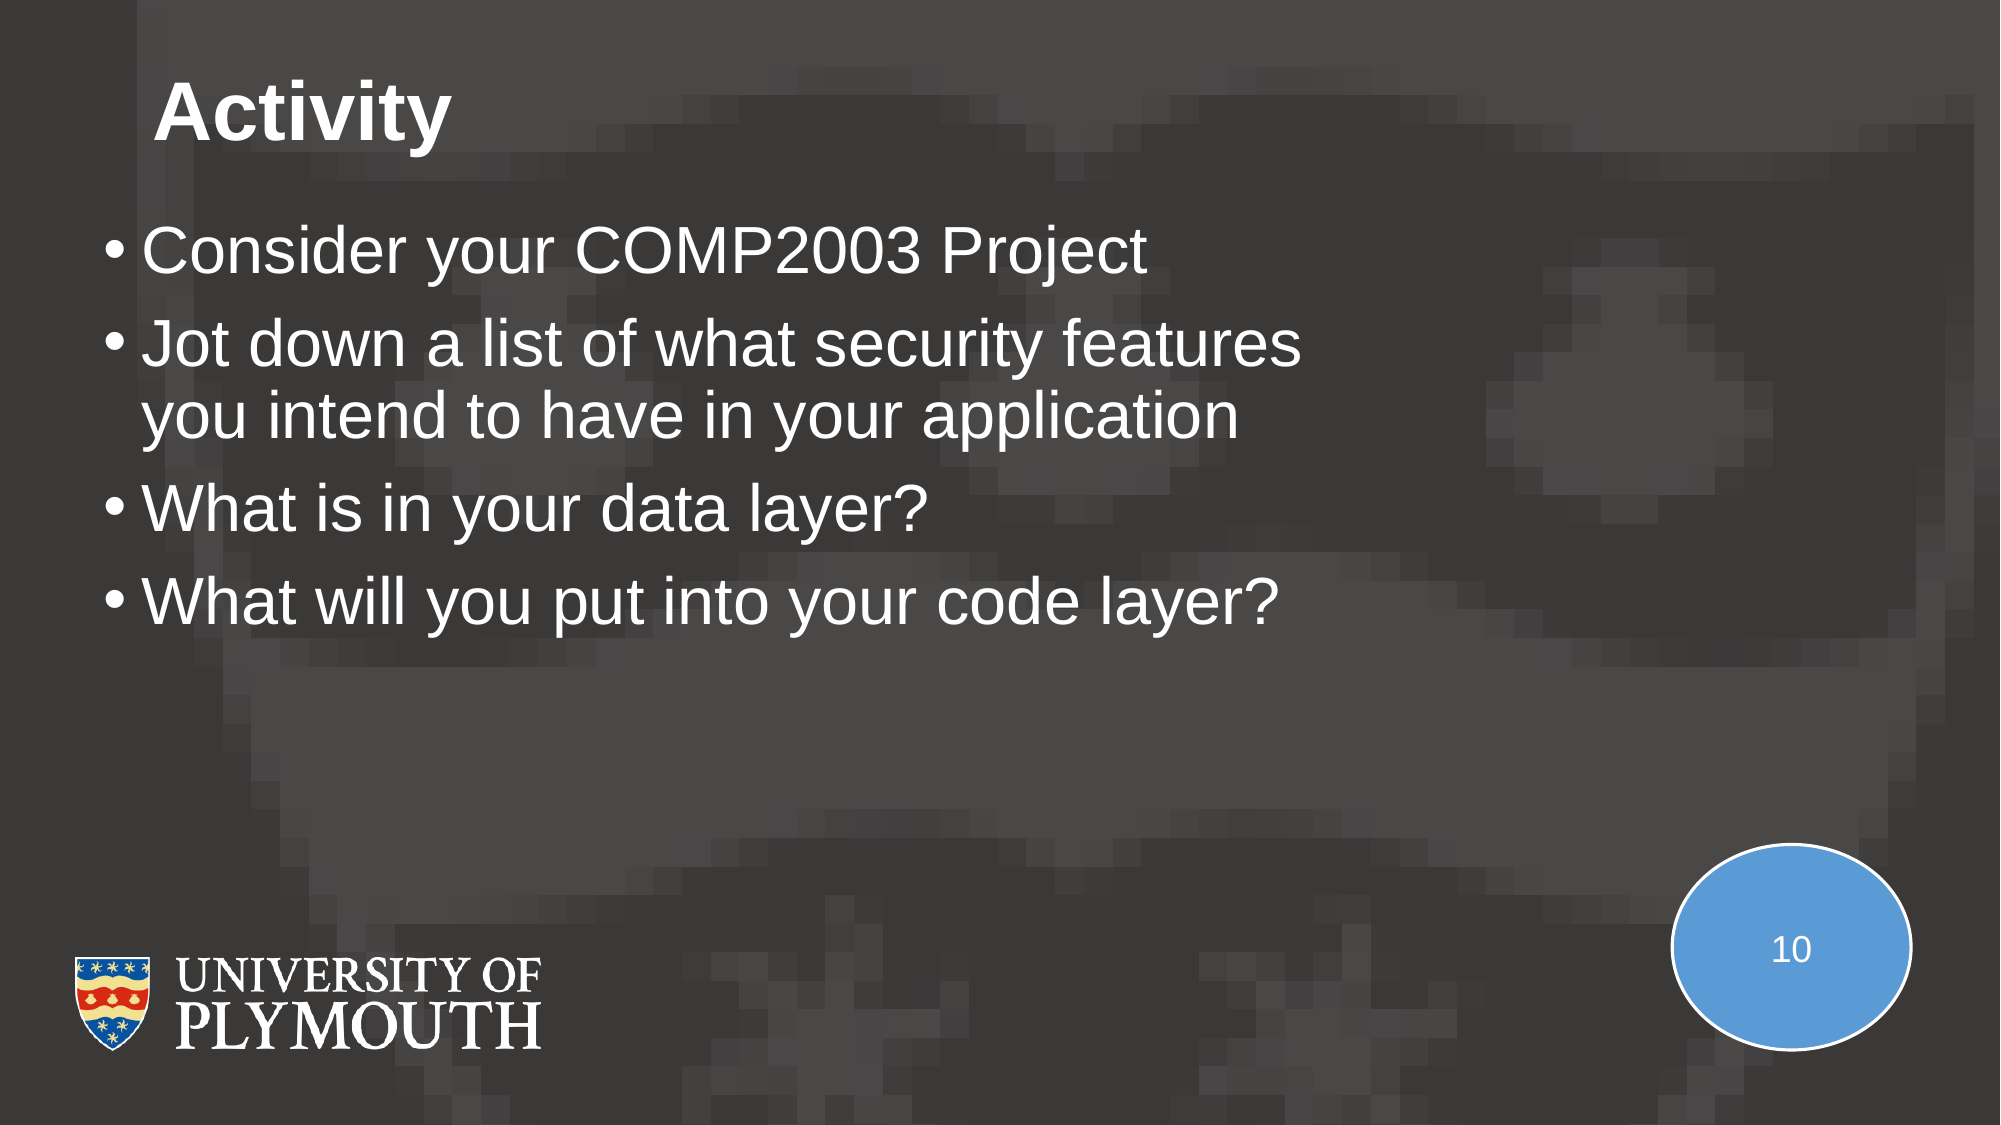

# Activity
Consider your COMP2003 Project
Jot down a list of what security features you intend to have in your application
What is in your data layer?
What will you put into your code layer?
10